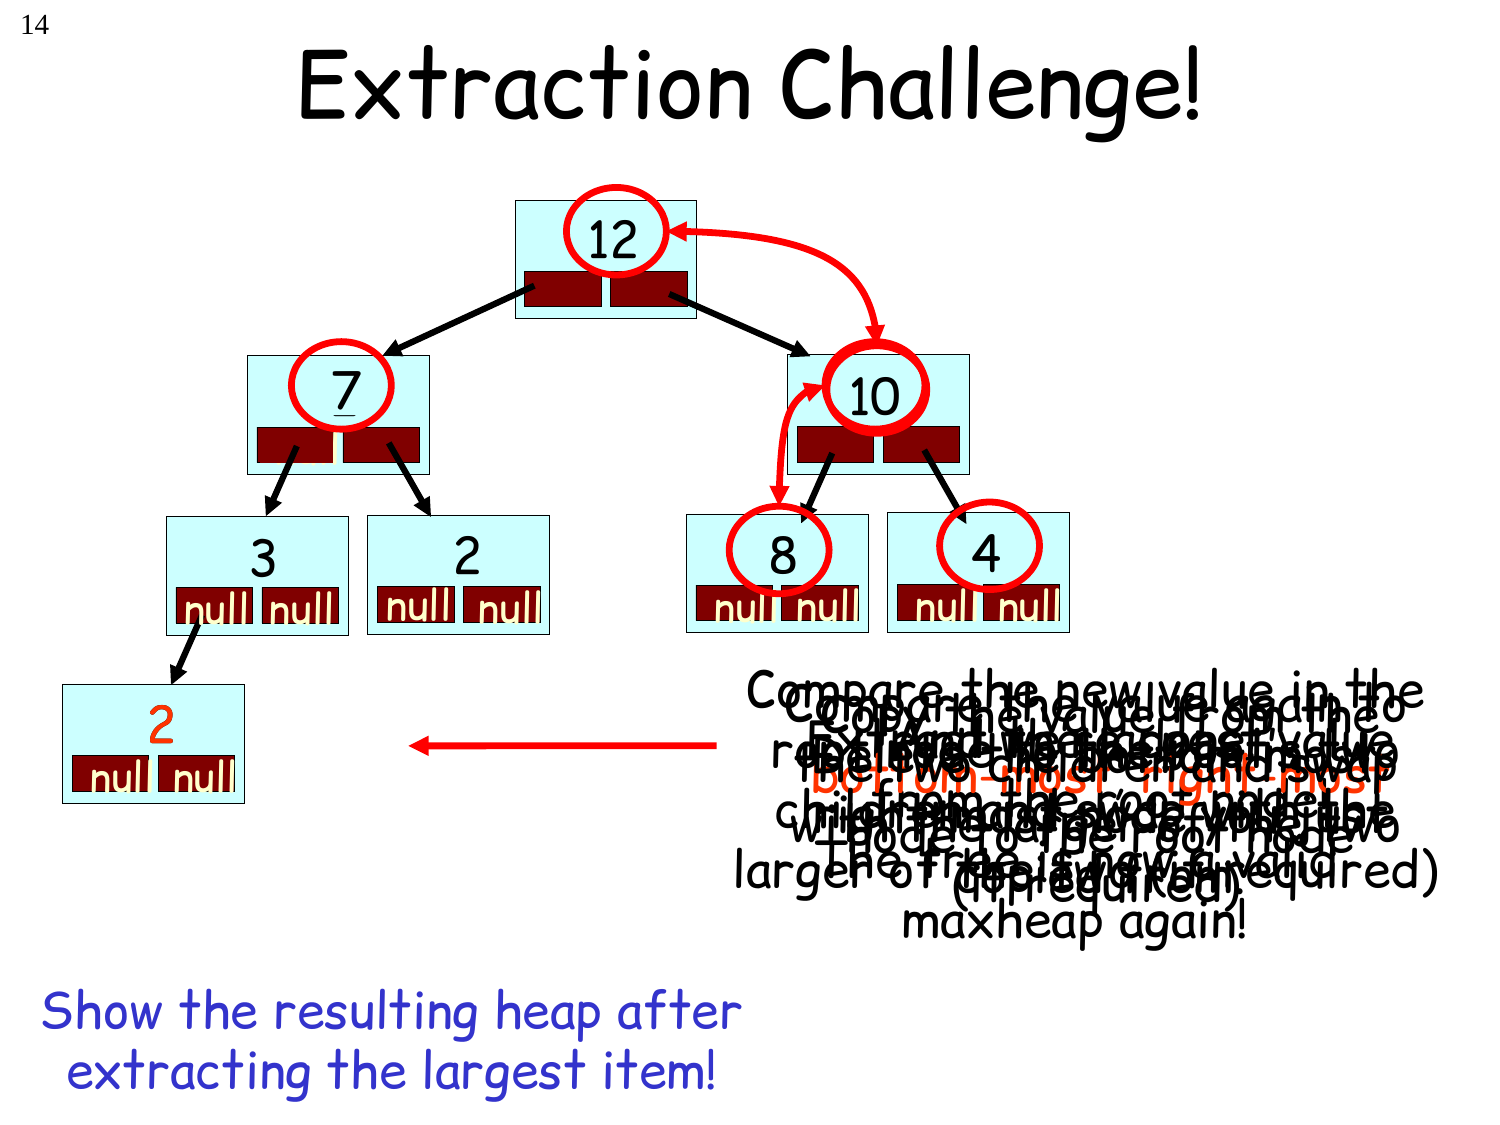

# Extraction Challenge!
14

12

10
2
9
7
null

9

8
9
3
4
2
null
null
null
null
null
null
null
null

2
null
null

Compare the new value in the root node to the root’s two children and swap with the larger of the two (if required)
Compare the value again to the two children and swap with the larger of the two
(if required)
Copy the value from the bottom-most, right-most node to the root node
2
And we’re done!

The tree is now a valid maxheap again!
Extract the largest value from the root node!
Delete the bottom-most, right-most node you just copied from.

Show the resulting heap after extracting the largest item!